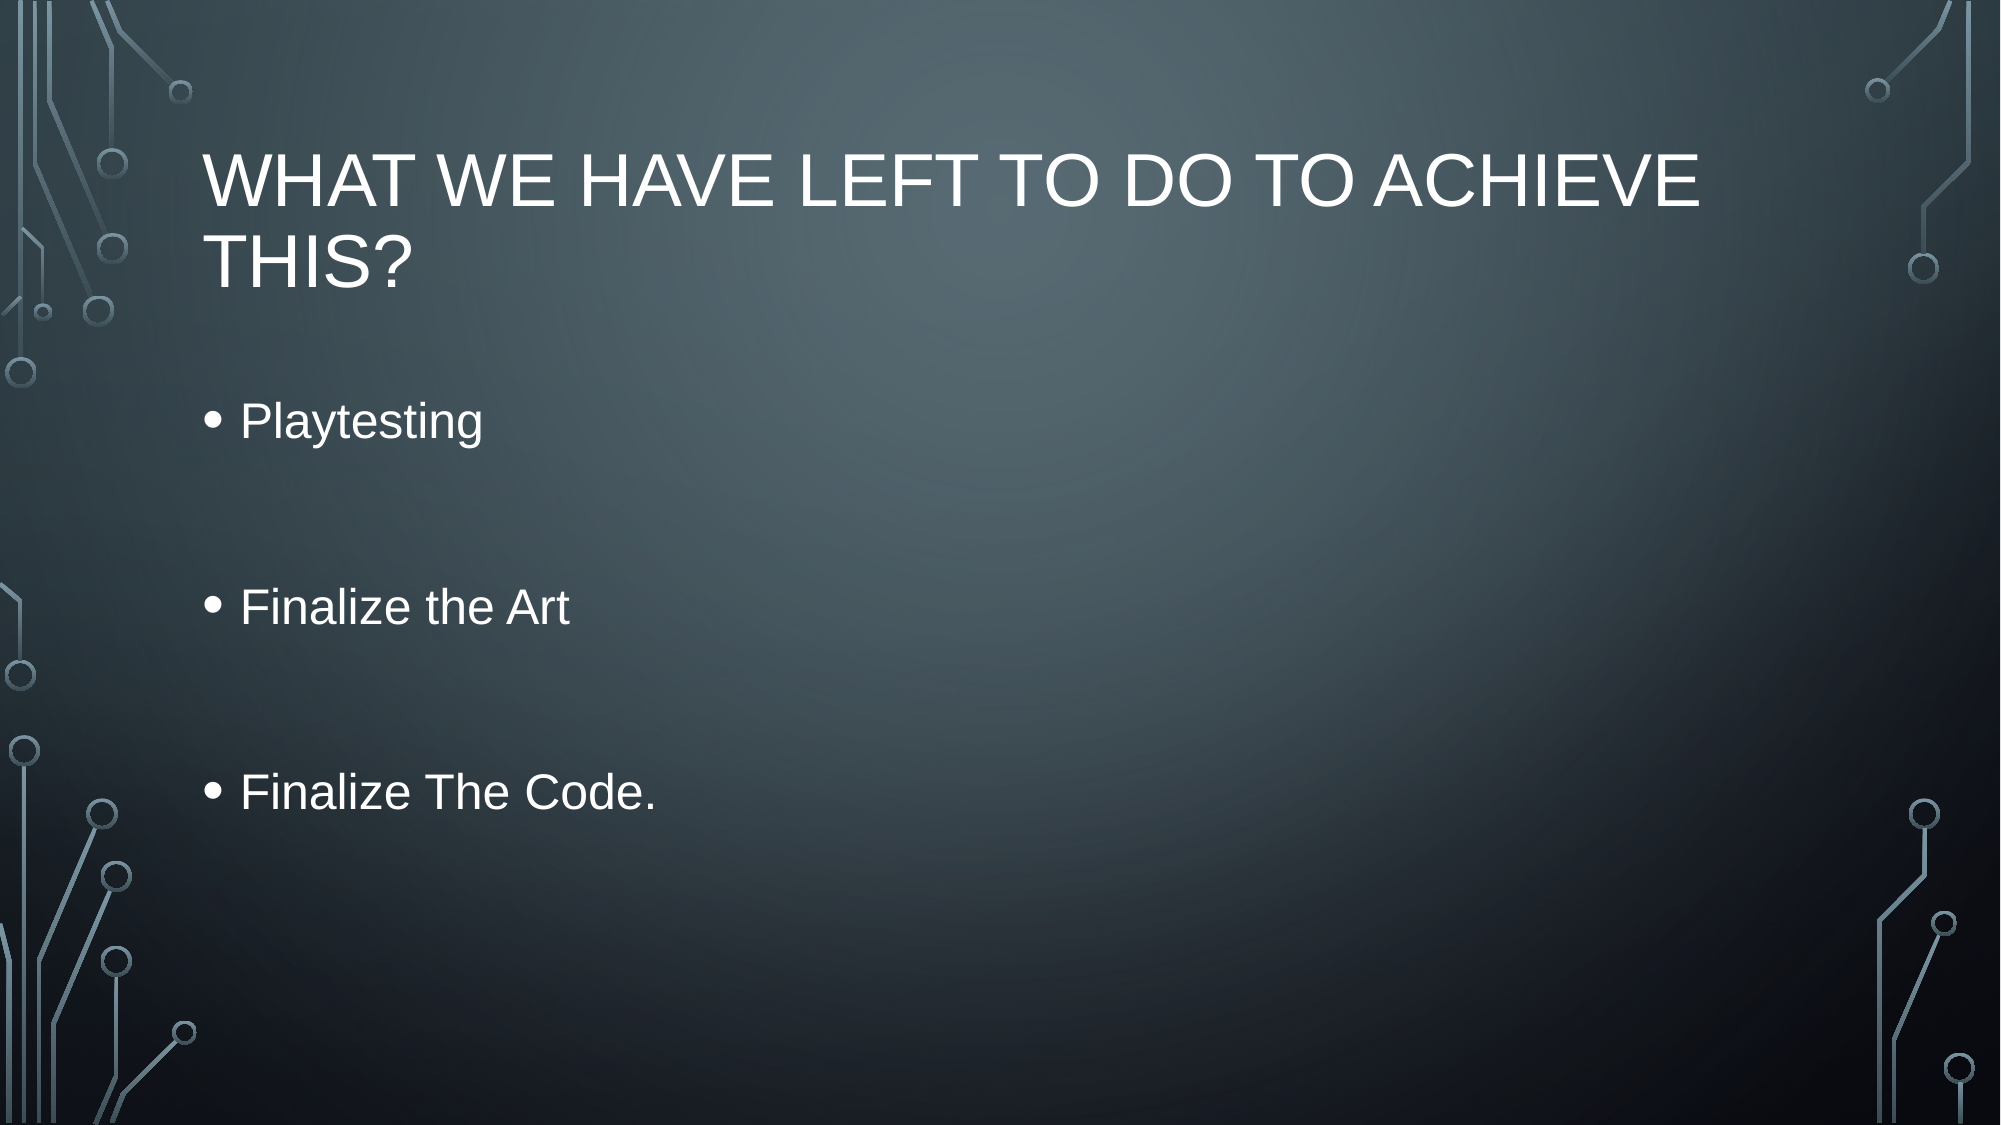

# What we have left to do to achieve this?
Playtesting

Finalize the Art

Finalize The Code.